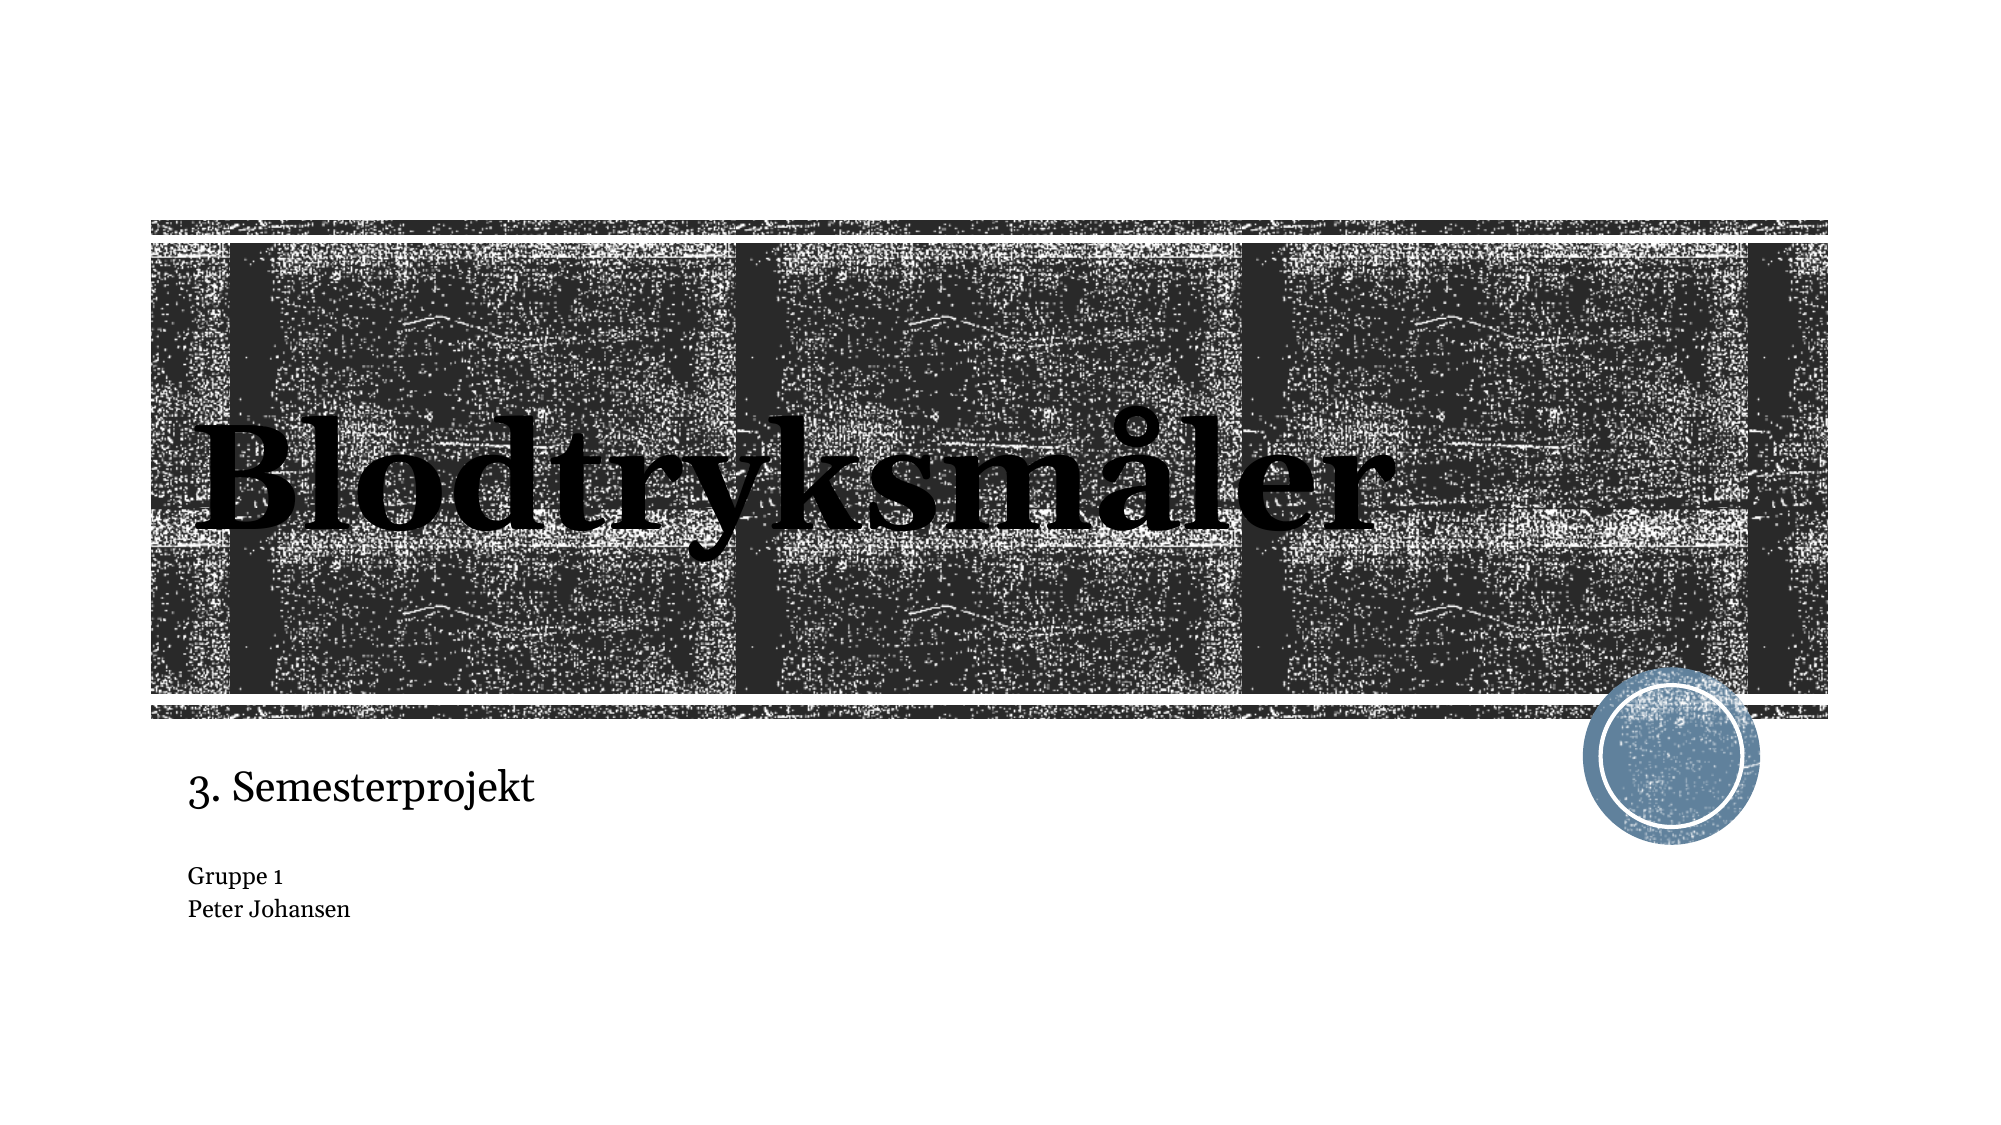

# Blodtryksmåler
3. Semesterprojekt
Gruppe 1
Peter Johansen